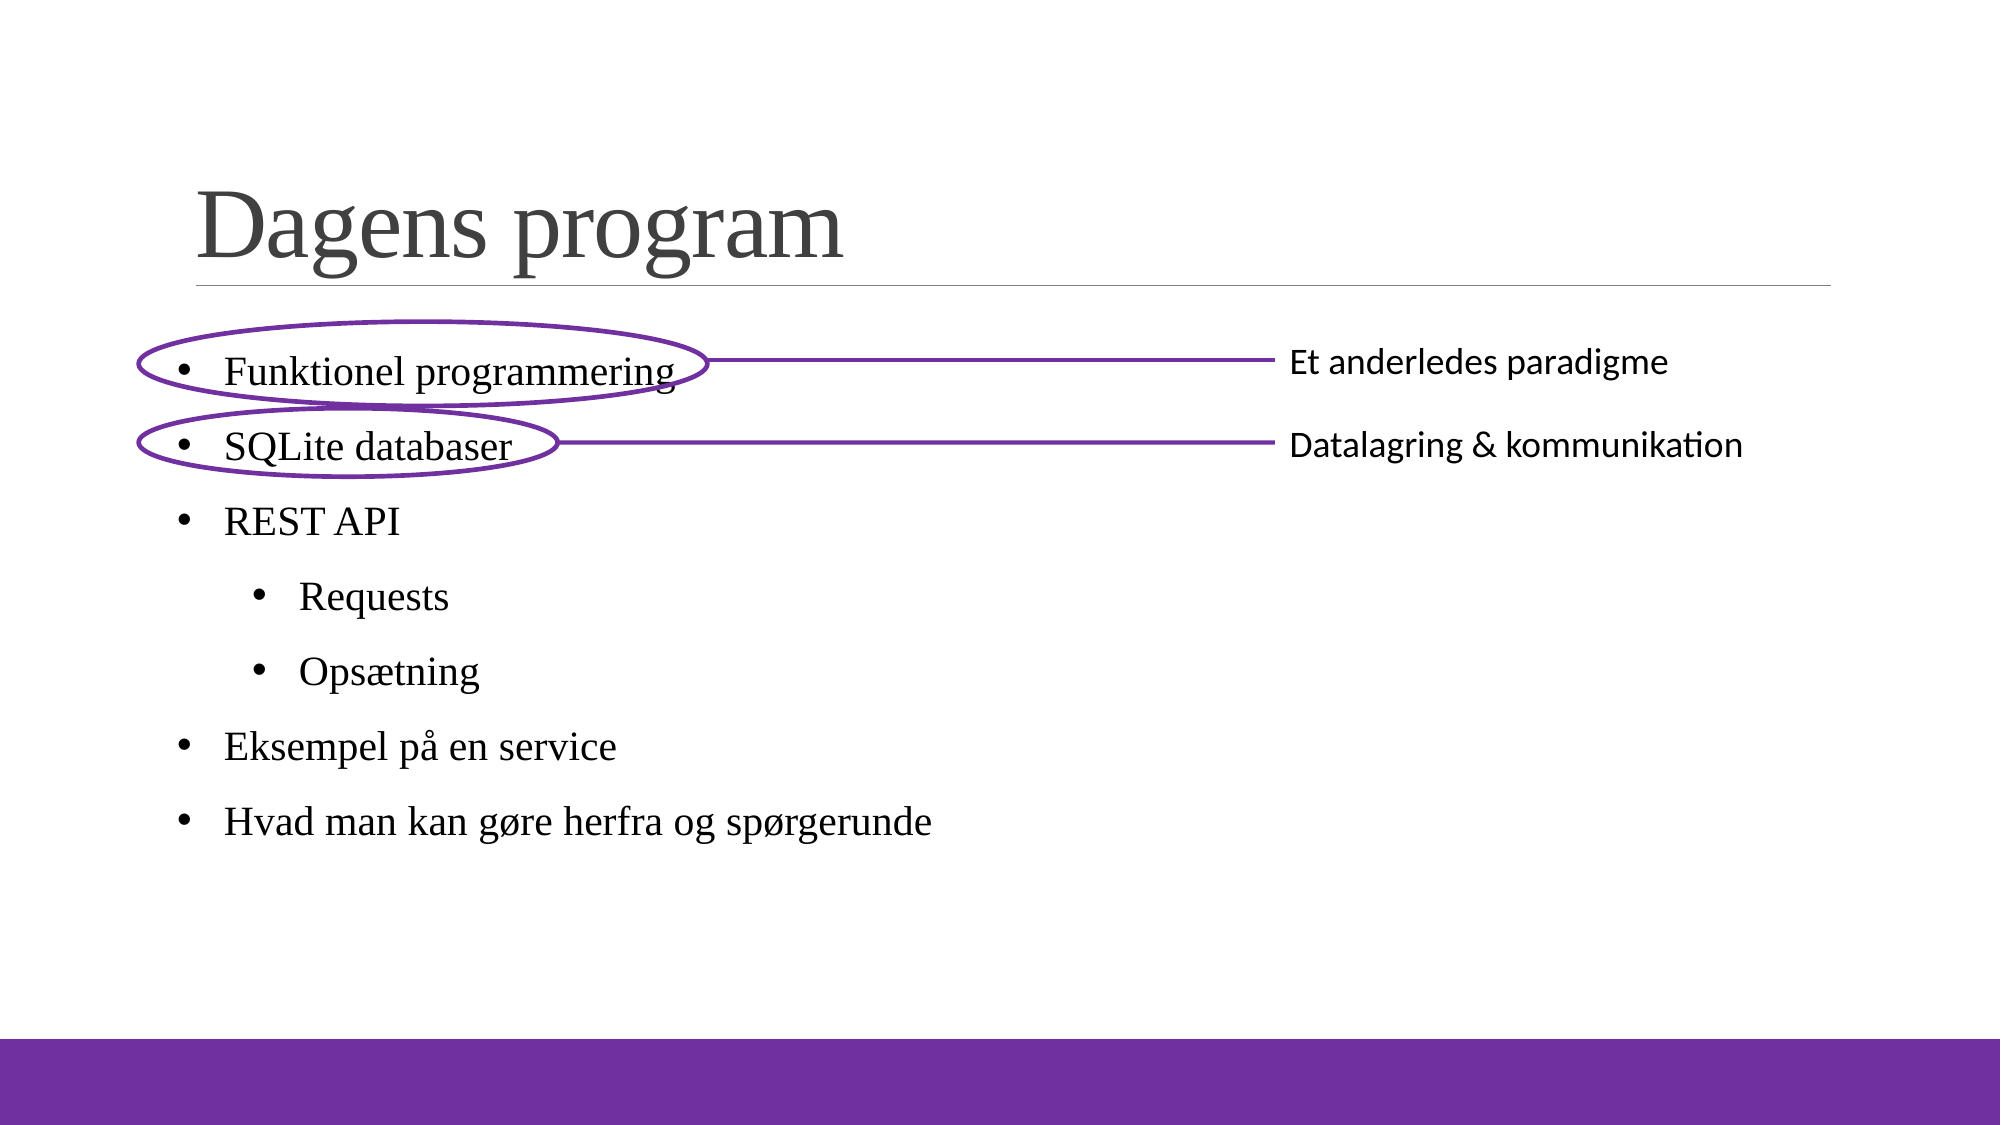

# Dagens program
Funktionel programmering
SQLite databaser
REST API
Requests
Opsætning
Eksempel på en service
Hvad man kan gøre herfra og spørgerunde

Et anderledes paradigme

Datalagring & kommunikation